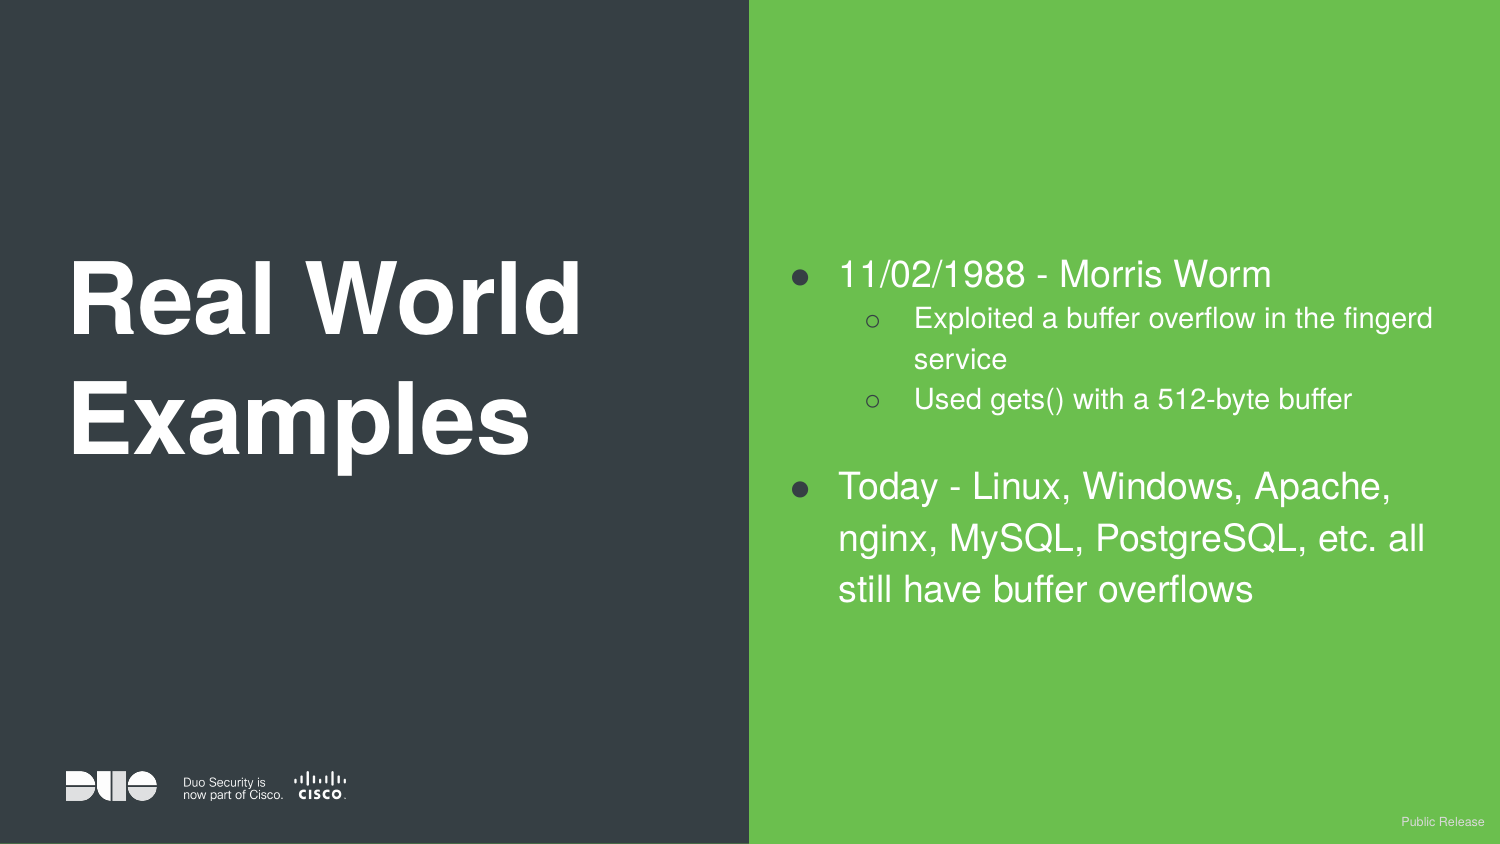

# Real World Examples
11/02/1988 - Morris Worm
Exploited a buffer overflow in the fingerd service
Used gets() with a 512-byte buffer
Today - Linux, Windows, Apache, nginx, MySQL, PostgreSQL, etc. all still have buffer overflows